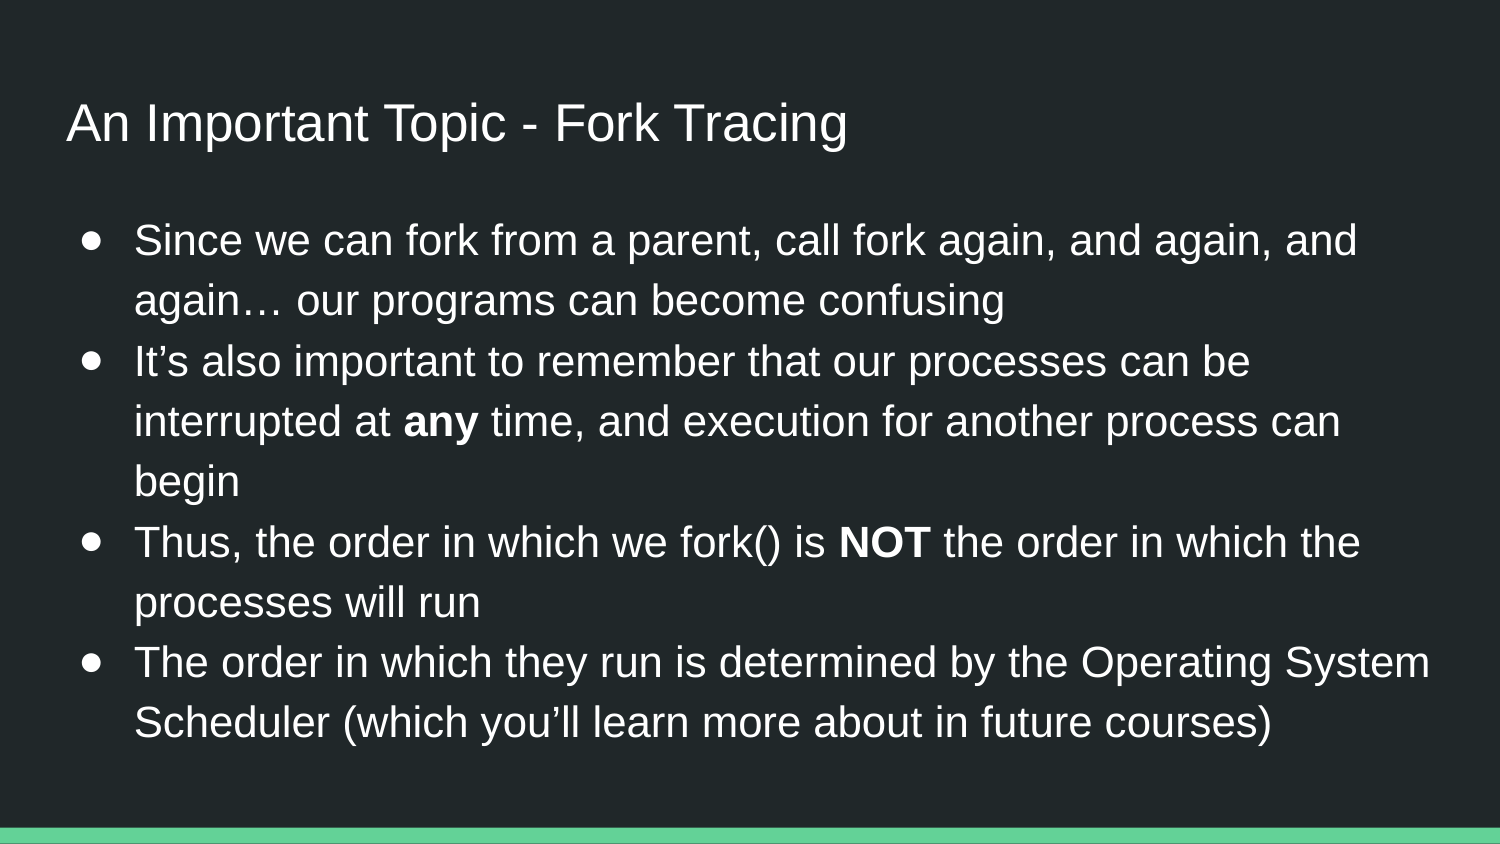

# An Important Topic - Fork Tracing
Since we can fork from a parent, call fork again, and again, and again… our programs can become confusing
It’s also important to remember that our processes can be interrupted at any time, and execution for another process can begin
Thus, the order in which we fork() is NOT the order in which the processes will run
The order in which they run is determined by the Operating System Scheduler (which you’ll learn more about in future courses)